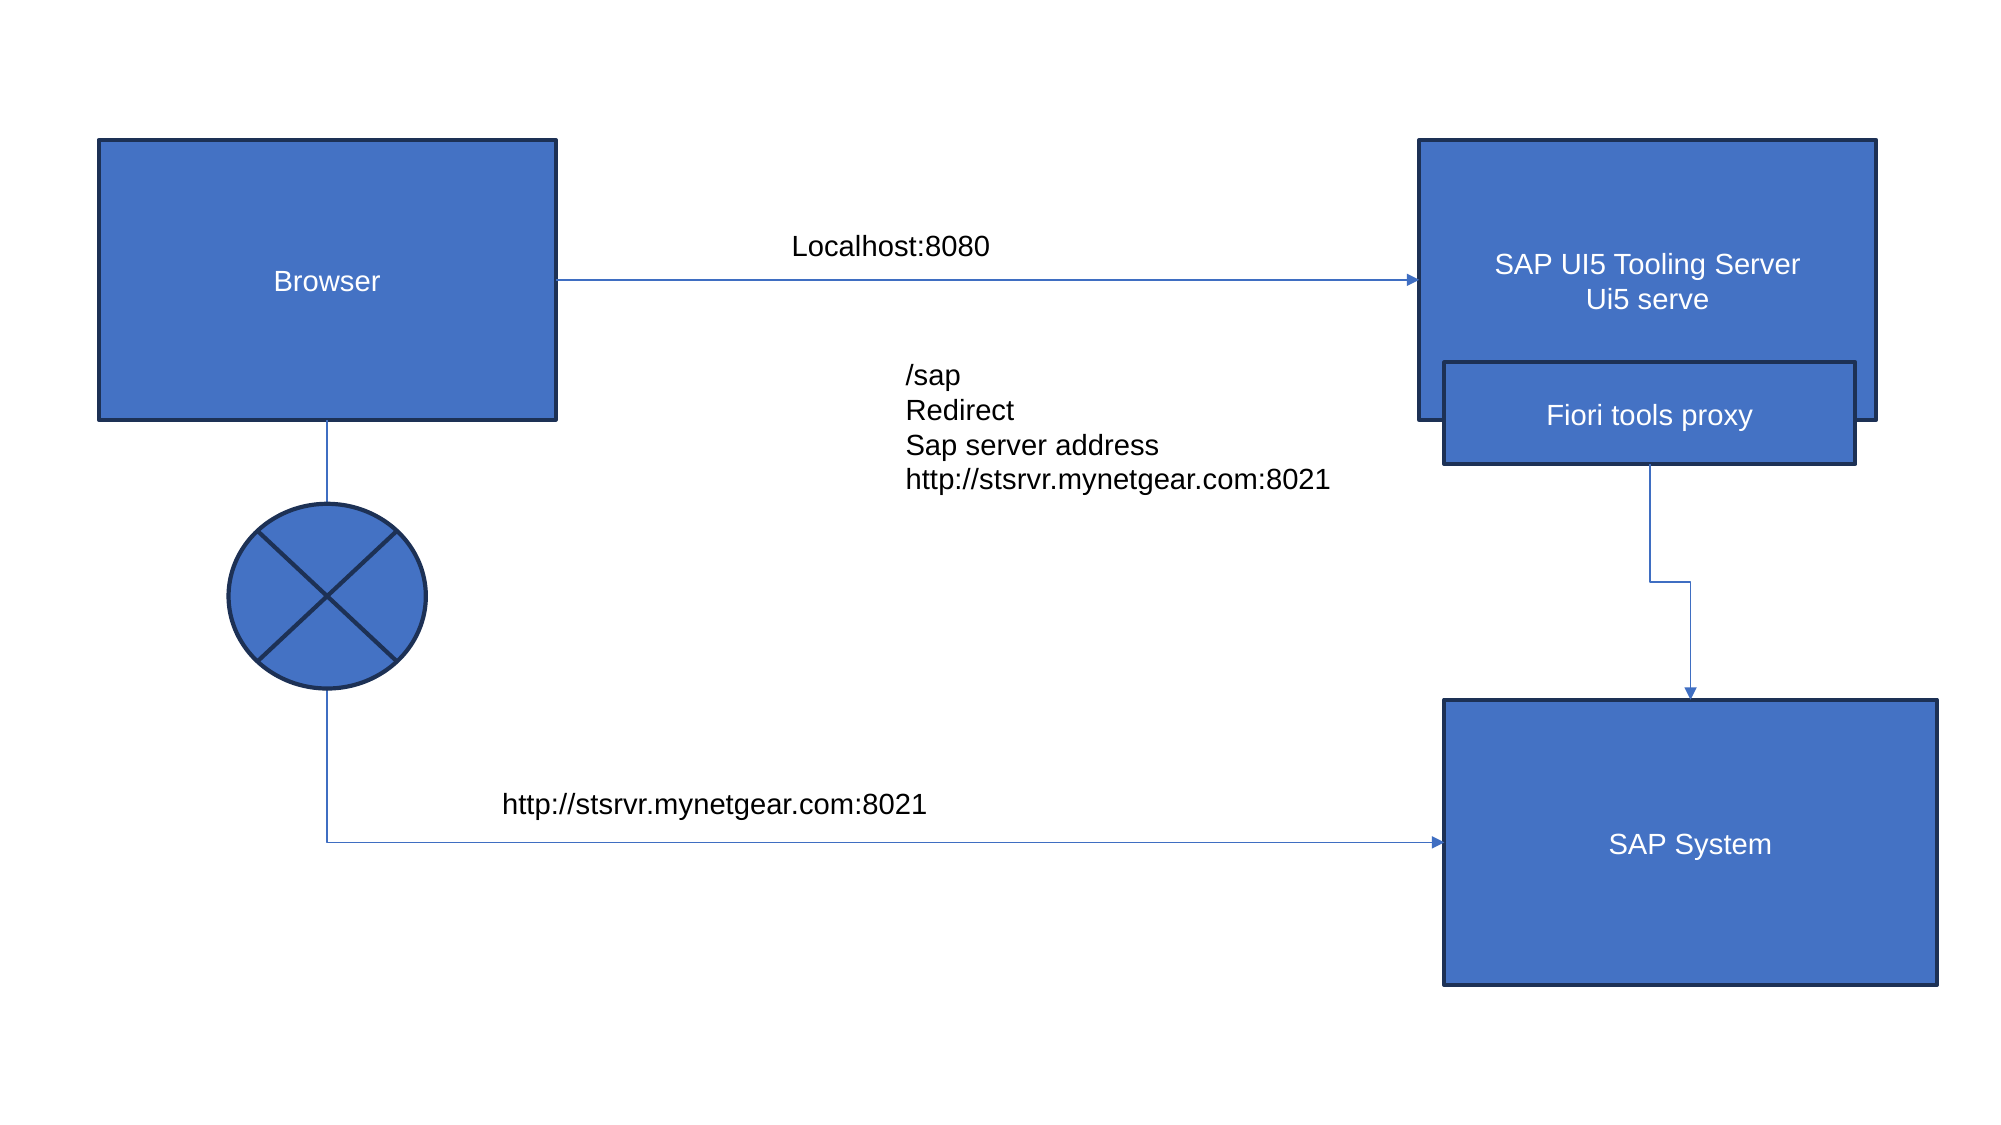

Browser
SAP UI5 Tooling Server
Ui5 serve
Localhost:8080
/sap
Redirect
Sap server address
http://stsrvr.mynetgear.com:8021
Fiori tools proxy

SAP System
http://stsrvr.mynetgear.com:8021